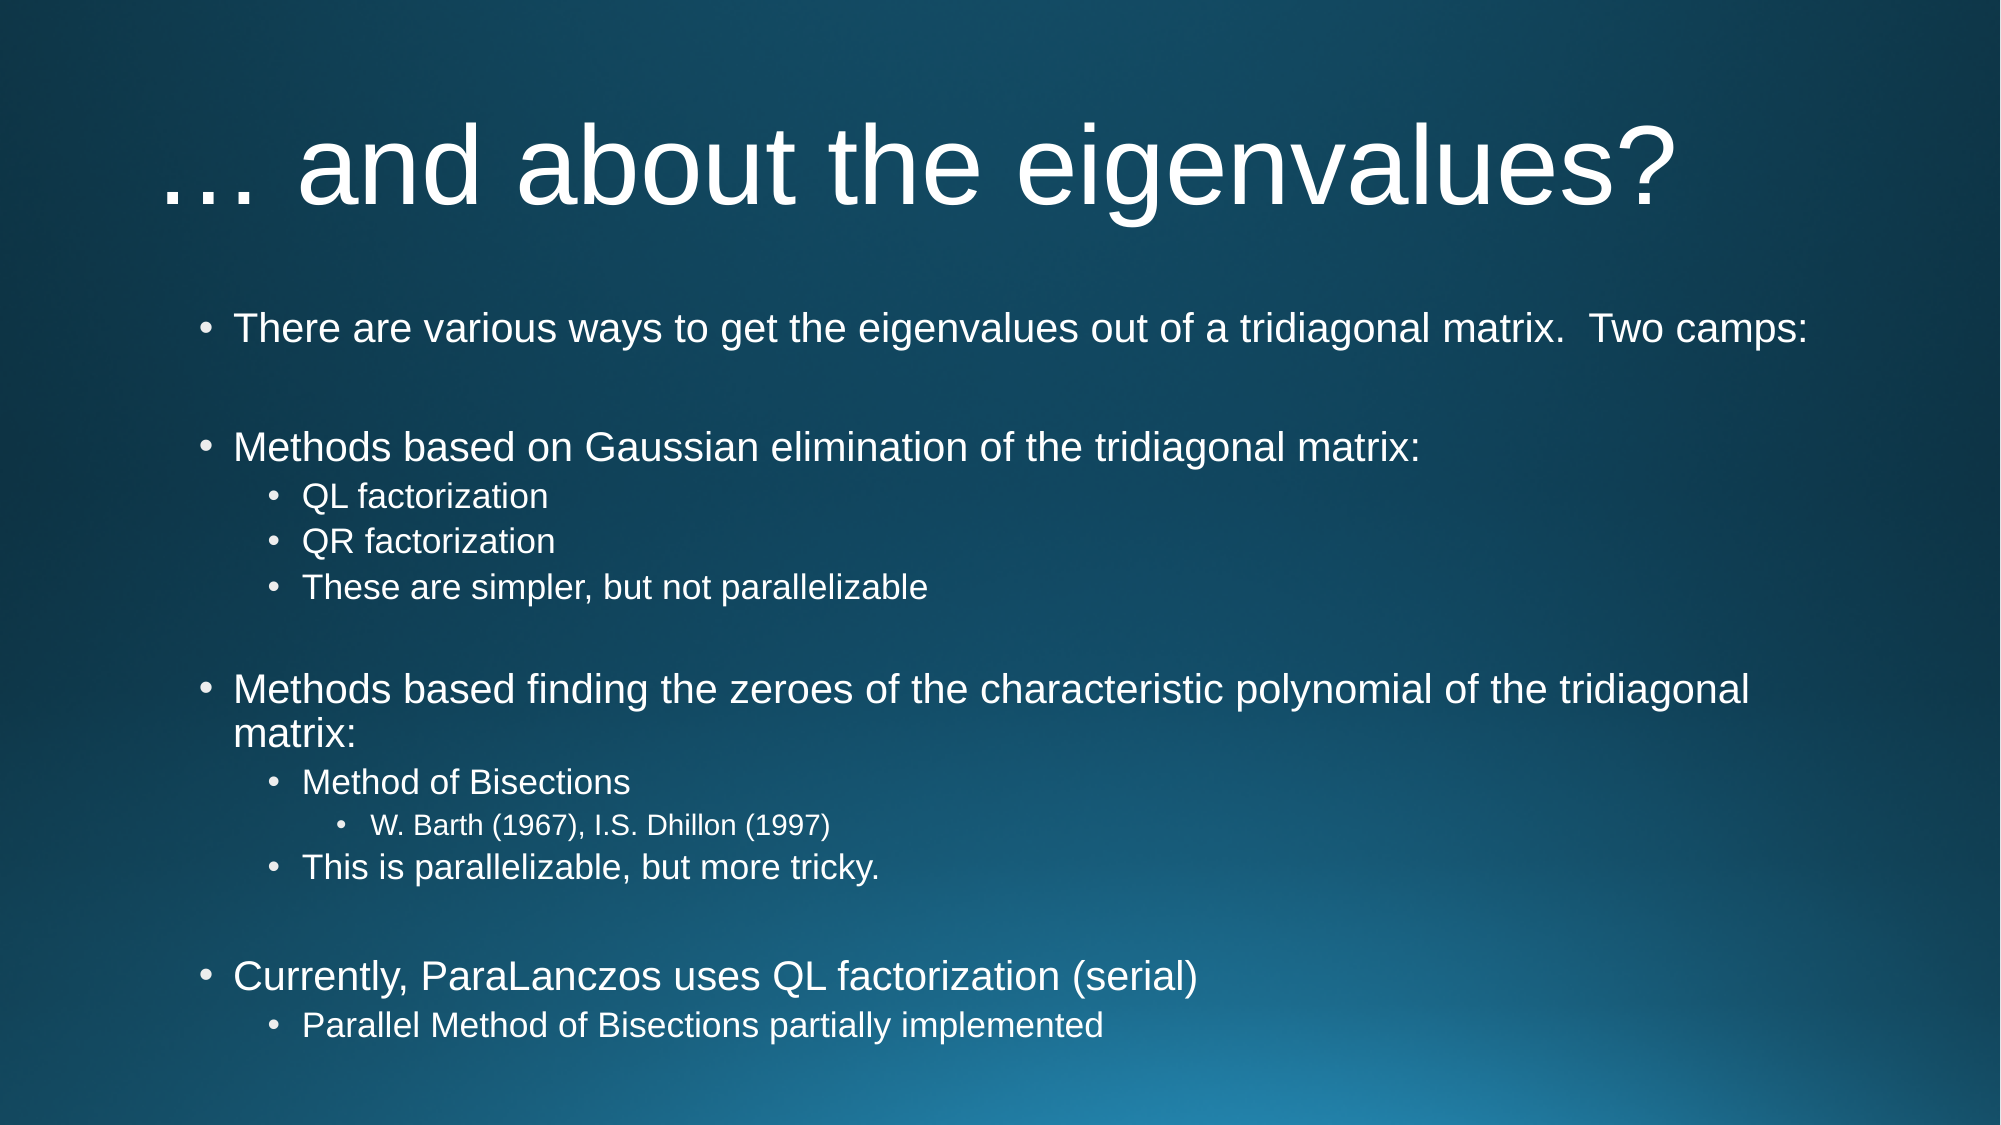

# … and about the eigenvalues?
There are various ways to get the eigenvalues out of a tridiagonal matrix.  Two camps:

Methods based on Gaussian elimination of the tridiagonal matrix:
QL factorization
QR factorization
These are simpler, but not parallelizable

Methods based finding the zeroes of the characteristic polynomial of the tridiagonal matrix:
Method of Bisections
W. Barth (1967), I.S. Dhillon (1997)
This is parallelizable, but more tricky.

Currently, ParaLanczos uses QL factorization (serial)
Parallel Method of Bisections partially implemented